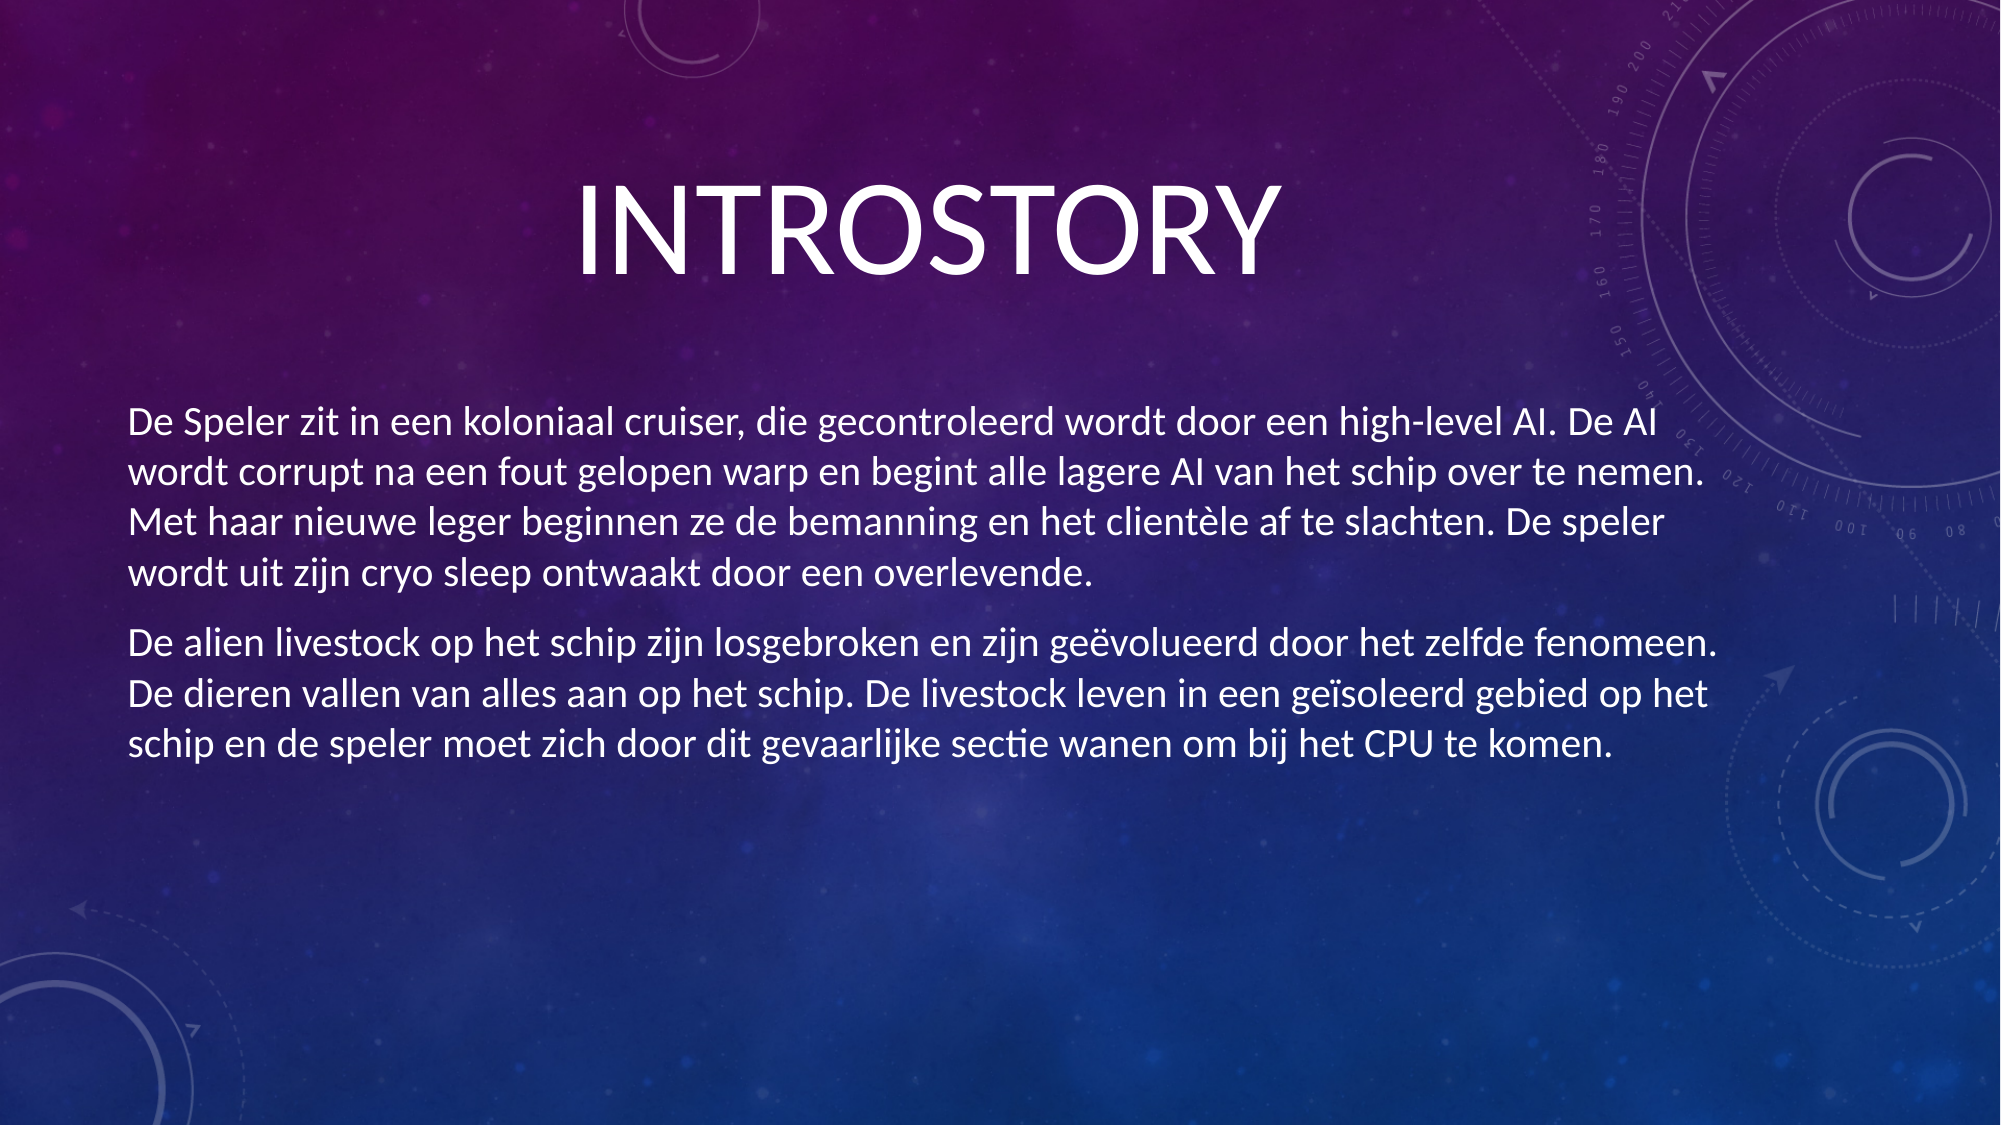

# Introstory
De Speler zit in een koloniaal cruiser, die gecontroleerd wordt door een high-level AI. De AI wordt corrupt na een fout gelopen warp en begint alle lagere AI van het schip over te nemen. Met haar nieuwe leger beginnen ze de bemanning en het clientèle af te slachten. De speler wordt uit zijn cryo sleep ontwaakt door een overlevende.
De alien livestock op het schip zijn losgebroken en zijn geëvolueerd door het zelfde fenomeen. De dieren vallen van alles aan op het schip. De livestock leven in een geïsoleerd gebied op het schip en de speler moet zich door dit gevaarlijke sectie wanen om bij het CPU te komen.